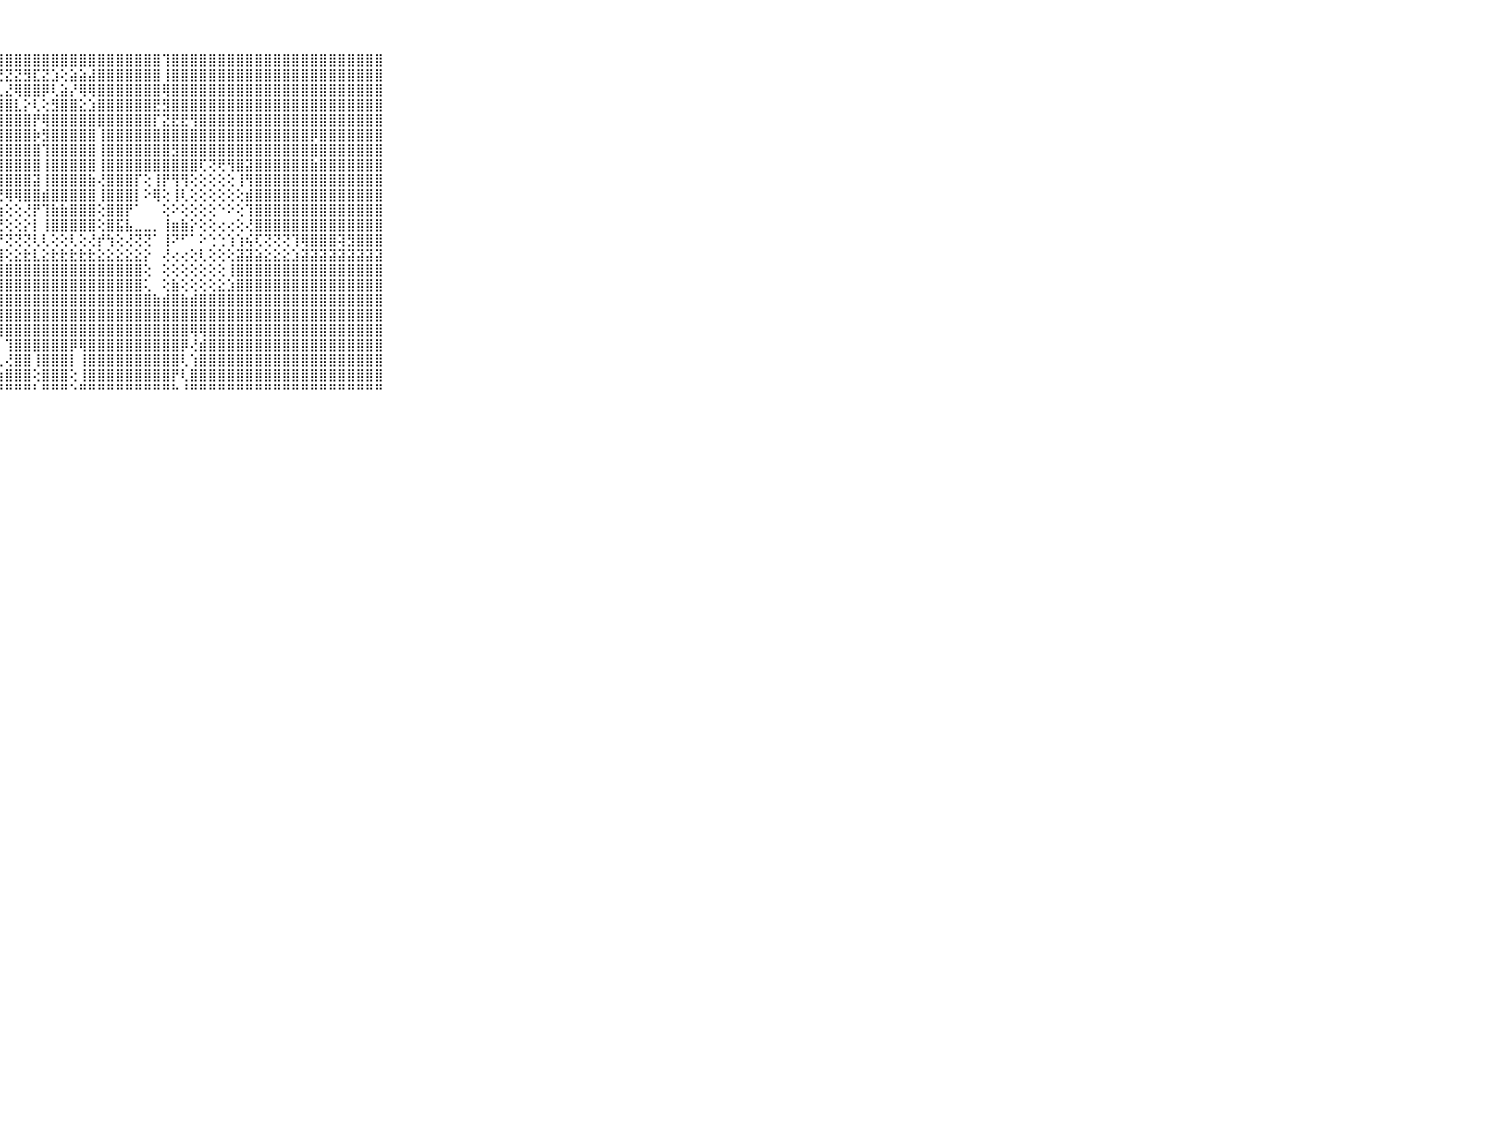

⠀⠀⠀⠀⠀⠀⠀⠀⠀⠀⠀⢕⢕⢿⣿⣿⣿⣿⣿⣿⣿⣿⣿⣿⣿⣿⣿⣿⣿⣿⣿⣿⣿⣿⣿⣿⣿⣿⣿⣿⣿⣿⣿⣿⣿⢹⣿⣿⣿⣿⣿⣿⣿⣿⣿⣿⣿⣿⣿⣿⣿⣿⣿⣿⣿⣿⣿⣿⣿⠀⠀⠀⠀⠀⠀⠀⠀⠀⠀⠀⠀
⠀⠀⠀⠀⠀⠀⠀⠀⠀⠀⠀⠕⢕⢺⣿⣿⣿⣿⡟⢟⢟⢟⢟⢝⣝⣽⣝⣝⣝⣝⣻⣏⣝⣱⢕⣵⣵⣼⣿⣿⣿⣿⣿⣿⣿⢸⣿⣿⣿⣿⣿⣿⣿⣿⣿⣿⣿⣿⣿⣿⣿⣿⣿⣿⣿⣿⣿⣿⣿⠀⠀⠀⠀⠀⠀⠀⠀⠀⠀⠀⠀
⠀⠀⠀⠀⠀⠀⠀⠀⠀⠀⠀⢄⢕⢸⣿⣿⣿⣿⣇⣺⡿⢇⡜⣿⣯⣿⡿⢇⣜⢿⣿⣿⡿⢇⣵⡜⢿⢿⣿⣿⣿⣿⣿⣿⣿⢿⣿⣿⣿⣿⣿⣿⣿⣿⣿⣿⣿⣿⣿⣿⣿⣿⣿⣿⣿⣿⣿⣿⣿⠀⠀⠀⠀⠀⠀⠀⠀⠀⠀⠀⠀
⠀⠀⠀⠀⠀⠀⠀⠀⠀⠀⠀⠀⢕⢸⣿⣿⣿⣿⡏⢝⢱⣾⣿⡇⢕⢕⣱⣿⣿⣇⡕⢇⢕⣻⣿⣿⣕⣱⣿⣿⣿⣿⣿⣿⣟⣻⣿⣿⣿⣿⣿⣿⣿⣿⣿⣿⣿⣿⣿⣿⣿⣿⣿⣿⣿⣿⣿⣿⣿⠀⠀⠀⠀⠀⠀⠀⠀⠀⠀⠀⠀
⠀⠀⠀⠀⠀⠀⠀⠀⠀⠀⠀⢕⢜⣿⣿⣿⣿⣿⡧⢵⣿⣿⣿⣿⣗⣷⣿⣿⣿⣿⣿⡟⢿⣿⣿⣿⣿⣿⣿⣿⣿⣿⣿⣿⡏⣝⣟⣟⢻⣿⣿⣿⣿⣿⣿⣿⣿⣿⣿⣿⣿⣿⣿⣿⣿⣿⣿⣿⣿⠀⠀⠀⠀⠀⠀⠀⠀⠀⠀⠀⠀
⠀⠀⠀⠀⠀⠀⠀⠀⠀⠀⠀⢕⢕⢹⣿⣿⣿⣿⡇⢕⣿⣿⣿⣿⣿⣧⣿⣿⣿⣿⣿⡷⣻⣿⣿⣿⣿⣿⢸⣿⣿⣿⣿⣿⣿⣿⣿⣿⣿⣿⣿⣿⣿⣿⣿⣿⣿⣿⣿⣿⣿⡿⣿⣿⣿⣿⣿⣿⣿⠀⠀⠀⠀⠀⠀⠀⠀⠀⠀⠀⠀
⠀⠀⠀⠀⠀⠀⠀⠀⠀⠀⠀⢕⢕⢜⣿⣿⣿⣿⡇⢕⣿⣿⣿⣿⣿⣿⣿⣿⣿⣿⣿⣿⢹⣿⣿⣿⣿⣿⢸⣿⣿⣿⣿⣿⣿⣿⣻⣿⣿⣿⣿⣿⣿⣿⣿⣿⣿⣿⣿⣿⣿⣿⣿⣿⣿⣿⣿⣿⣿⠀⠀⠀⠀⠀⠀⠀⠀⠀⠀⠀⠀
⠀⠀⠀⠀⠀⠀⠀⠀⠀⠀⠀⢕⢕⢸⣿⣿⣿⣿⡇⢕⣿⣿⣿⣿⣿⣿⣿⣿⣿⣿⣿⣿⢸⣿⣿⣿⣿⣿⢸⣿⣿⣿⣿⣿⣿⣿⣿⣿⣿⢏⢝⢟⢻⣿⣽⣿⣿⣿⣿⣿⣿⣷⣿⣿⣿⣿⣿⣿⣿⠀⠀⠀⠀⠀⠀⠀⠀⠀⠀⠀⠀
⠀⠀⠀⠀⠀⠀⠀⠀⠀⠀⠀⣕⣕⢜⣿⣿⣿⣯⡇⢕⣽⡿⠟⠟⢟⢿⢹⣿⣿⣿⣿⣽⢸⣿⣿⣿⣿⣷⢜⣿⣿⣿⡏⢕⢸⡟⢻⢻⢕⢕⢕⢕⢕⢸⢻⣿⣿⣿⣿⣿⣿⣿⣿⣿⣿⣿⣿⣿⣿⠀⠀⠀⠀⠀⠀⠀⠀⠀⠀⠀⠀
⠀⠀⠀⠀⠀⠀⠀⠀⠀⠀⠀⢝⢟⢿⣿⣿⣿⡟⡇⢕⣿⣿⠀⠀⠀⠑⠜⢟⢿⢿⣿⣿⣾⣿⣿⣿⣿⣿⢸⣿⣿⣿⡇⠕⢿⢕⢸⢇⢕⢕⢕⢕⢕⢕⣾⣿⣿⣿⣿⣿⣿⣿⣿⣿⣿⣿⣿⣿⣿⠀⠀⠀⠀⠀⠀⠀⠀⠀⠀⠀⠀
⠀⠀⠀⠀⠀⠀⠀⠀⠀⠀⠀⢕⢕⢕⣿⣿⣿⣯⣷⣿⡿⡿⡄⠀⠀⠀⠀⢱⢕⢕⢜⡟⢹⣷⣷⣿⣿⣿⢕⣿⣿⡟⠁⠀⠀⢕⠕⢕⢕⢕⢕⠑⠕⢕⢹⣿⣿⣿⣿⣿⣿⣿⣿⣿⣿⣿⣿⣿⣿⠀⠀⠀⠀⠀⠀⠀⠀⠀⠀⠀⠀
⠀⠀⠀⠀⠀⠀⠀⠀⠀⠀⠀⢕⢑⢕⢟⡟⡟⢟⢏⢕⢕⢕⠇⠀⠀⠀⠀⢜⢕⢕⡕⡇⢸⣿⣿⣿⣿⣿⢕⣿⣯⣧⣀⣀⡀⢸⣶⣷⡕⢕⢕⢔⢔⢕⢜⣿⣿⣿⣿⣿⣿⣿⣿⣿⣿⣿⣿⣿⣿⠀⠀⠀⠀⠀⠀⠀⠀⠀⠀⠀⠀
⠀⠀⠀⠀⠀⠀⠀⠀⠀⠀⠀⢕⢕⢕⢕⢕⢕⢕⢕⢕⢕⢕⠀⠘⠀⠀⢀⡝⢝⢝⢝⢇⢇⢕⢕⢇⢕⢜⡞⢳⢕⢜⢝⢝⠁⢸⠝⠋⠁⠕⢑⢑⢱⢱⢮⢏⢝⢝⢝⢹⢿⣿⣿⣿⢽⣻⣿⣿⣿⠀⠀⠀⠀⠀⠀⠀⠀⠀⠀⠀⠀
⠀⠀⠀⠀⠀⠀⠀⠀⠀⠀⠀⠔⠕⠕⠕⢕⢕⢕⢕⢕⢗⠕⠀⠀⠀⠀⠀⢸⢕⣕⣗⣇⣕⣗⣗⣗⣗⣗⣕⣕⣕⣕⣕⡕⠀⢜⢔⢔⢕⢇⢕⢕⢕⣽⣽⣵⣕⣕⣕⣱⣽⣽⣽⣽⣽⣽⣽⣽⣽⠀⠀⠀⠀⠀⠀⠀⠀⠀⠀⠀⠀
⠀⠀⠀⠀⠀⠀⠀⠀⠀⠀⠀⣿⣿⣿⣿⣿⣿⣿⣿⣿⡟⢀⠀⠀⠀⠀⠐⢸⣿⣿⣿⣿⣿⣿⣿⣿⣿⣿⣿⣿⣿⣿⣿⢕⠀⢕⢕⢕⢕⢕⢕⢕⢸⣿⣿⣿⣿⣿⣿⣿⣿⣿⣿⣿⣿⣿⣿⣿⣿⠀⠀⠀⠀⠀⠀⠀⠀⠀⠀⠀⠀
⠀⠀⠀⠀⠀⠀⠀⠀⠀⠀⠀⣿⣿⣿⣿⣿⣿⣿⣿⣿⢇⠕⠀⣰⡆⢕⠄⣸⣿⣿⣿⣿⣿⣿⣿⣿⣿⣿⣿⣿⣿⣿⣿⢅⠀⢕⣷⢕⢕⢕⢕⣕⣱⣿⣿⣿⣿⣿⣿⣿⣿⣿⣿⣿⣿⣿⣿⣿⣿⠀⠀⠀⠀⠀⠀⠀⠀⠀⠀⠀⠀
⠀⠀⠀⠀⠀⠀⠀⠀⠀⠀⠀⣿⣿⣿⣿⣿⣿⣿⣿⣿⢕⠀⢰⣿⡇⢑⢕⣿⣿⣿⣿⣿⣿⣿⣿⣿⣿⣿⣿⣿⣿⣿⣿⣿⣷⣾⣿⣷⣾⣿⣿⣿⣿⣿⣿⣿⣿⣿⣿⣿⣿⣿⣿⣿⣿⣿⣿⣿⣿⠀⠀⠀⠀⠀⠀⠀⠀⠀⠀⠀⠀
⠀⠀⠀⠀⠀⠀⠀⠀⠀⠀⠀⣿⣿⣿⣿⣿⣿⣿⣿⡿⠑⢀⣾⣿⣷⢑⠔⣿⣿⣿⣿⣿⣿⣿⣿⣿⣿⣿⣿⣿⣿⣿⣿⣿⣿⣿⣿⣿⣿⣿⣿⣿⣿⣿⣿⣿⣿⣿⣿⣿⣿⣿⣿⣿⣿⣿⣿⣿⣿⠀⠀⠀⠀⠀⠀⠀⠀⠀⠀⠀⠀
⠀⠀⠀⠀⠀⠀⠀⠀⠀⠀⠀⣿⣿⣿⣿⣿⣿⣿⣿⣧⡄⢸⣿⣿⣿⡕⠀⢻⣿⣿⣿⣿⣿⣿⣿⣿⣿⣿⣿⣿⣿⣿⣿⣿⣿⣿⣿⣿⢿⢿⣿⣿⣿⣿⣿⣿⣿⣿⣿⣿⣿⣿⣿⣿⣿⣿⣿⣿⣿⠀⠀⠀⠀⠀⠀⠀⠀⠀⠀⠀⠀
⠀⠀⠀⠀⠀⠀⠀⠀⠀⠀⠀⣿⣿⣿⣿⣿⣿⣿⣿⣿⣷⣸⣿⣿⣿⣿⡄⠀⢹⣿⣿⣿⣿⣿⣿⡿⢿⣿⣿⣿⣿⣿⣿⣿⣿⣿⣿⡿⢜⣾⣿⣿⣿⣿⣿⣿⣿⣿⣿⣿⣿⣿⣿⣿⣿⣿⣿⣿⣿⠀⠀⠀⠀⠀⠀⠀⠀⠀⠀⠀⠀
⠀⠀⠀⠀⠀⠀⠀⠀⠀⠀⠀⣿⣿⣿⣿⣿⣿⣿⣿⡕⣿⣿⣿⣿⣿⣿⣷⢀⢜⣿⣿⢸⣿⣿⣿⡇⢸⣿⣿⣿⣿⣿⣿⣿⣿⣿⣿⢇⢱⣿⣿⣿⣿⣿⣿⣿⣿⣿⣿⣿⣿⣿⣿⣿⣿⣿⣿⣿⣿⠀⠀⠀⠀⠀⠀⠀⠀⠀⠀⠀⠀
⠀⠀⠀⠀⠀⠀⠀⠀⠀⠀⠀⣿⣿⣿⣿⣿⣿⣿⣿⣷⢻⣿⣿⣿⣿⣿⣿⣷⣿⣿⣿⢕⣿⣿⣿⢕⢸⣿⣿⣿⣿⣿⣿⣿⣿⣿⡟⢇⣿⣿⣿⣿⣿⣿⣿⣿⣿⣿⣿⣿⣿⣿⣿⣿⣿⣿⣿⣿⣿⠀⠀⠀⠀⠀⠀⠀⠀⠀⠀⠀⠀
⠀⠀⠀⠀⠀⠀⠀⠀⠀⠀⠀⠛⠛⠛⠛⠛⠛⠛⠛⠓⠘⠛⠛⠛⠛⠛⠛⠛⠛⠛⠛⠃⠛⠛⠛⠑⠛⠛⠛⠛⠛⠛⠛⠛⠛⠛⠓⠘⠛⠛⠛⠛⠛⠛⠛⠛⠛⠛⠛⠛⠛⠛⠛⠛⠛⠛⠛⠛⠛⠀⠀⠀⠀⠀⠀⠀⠀⠀⠀⠀⠀